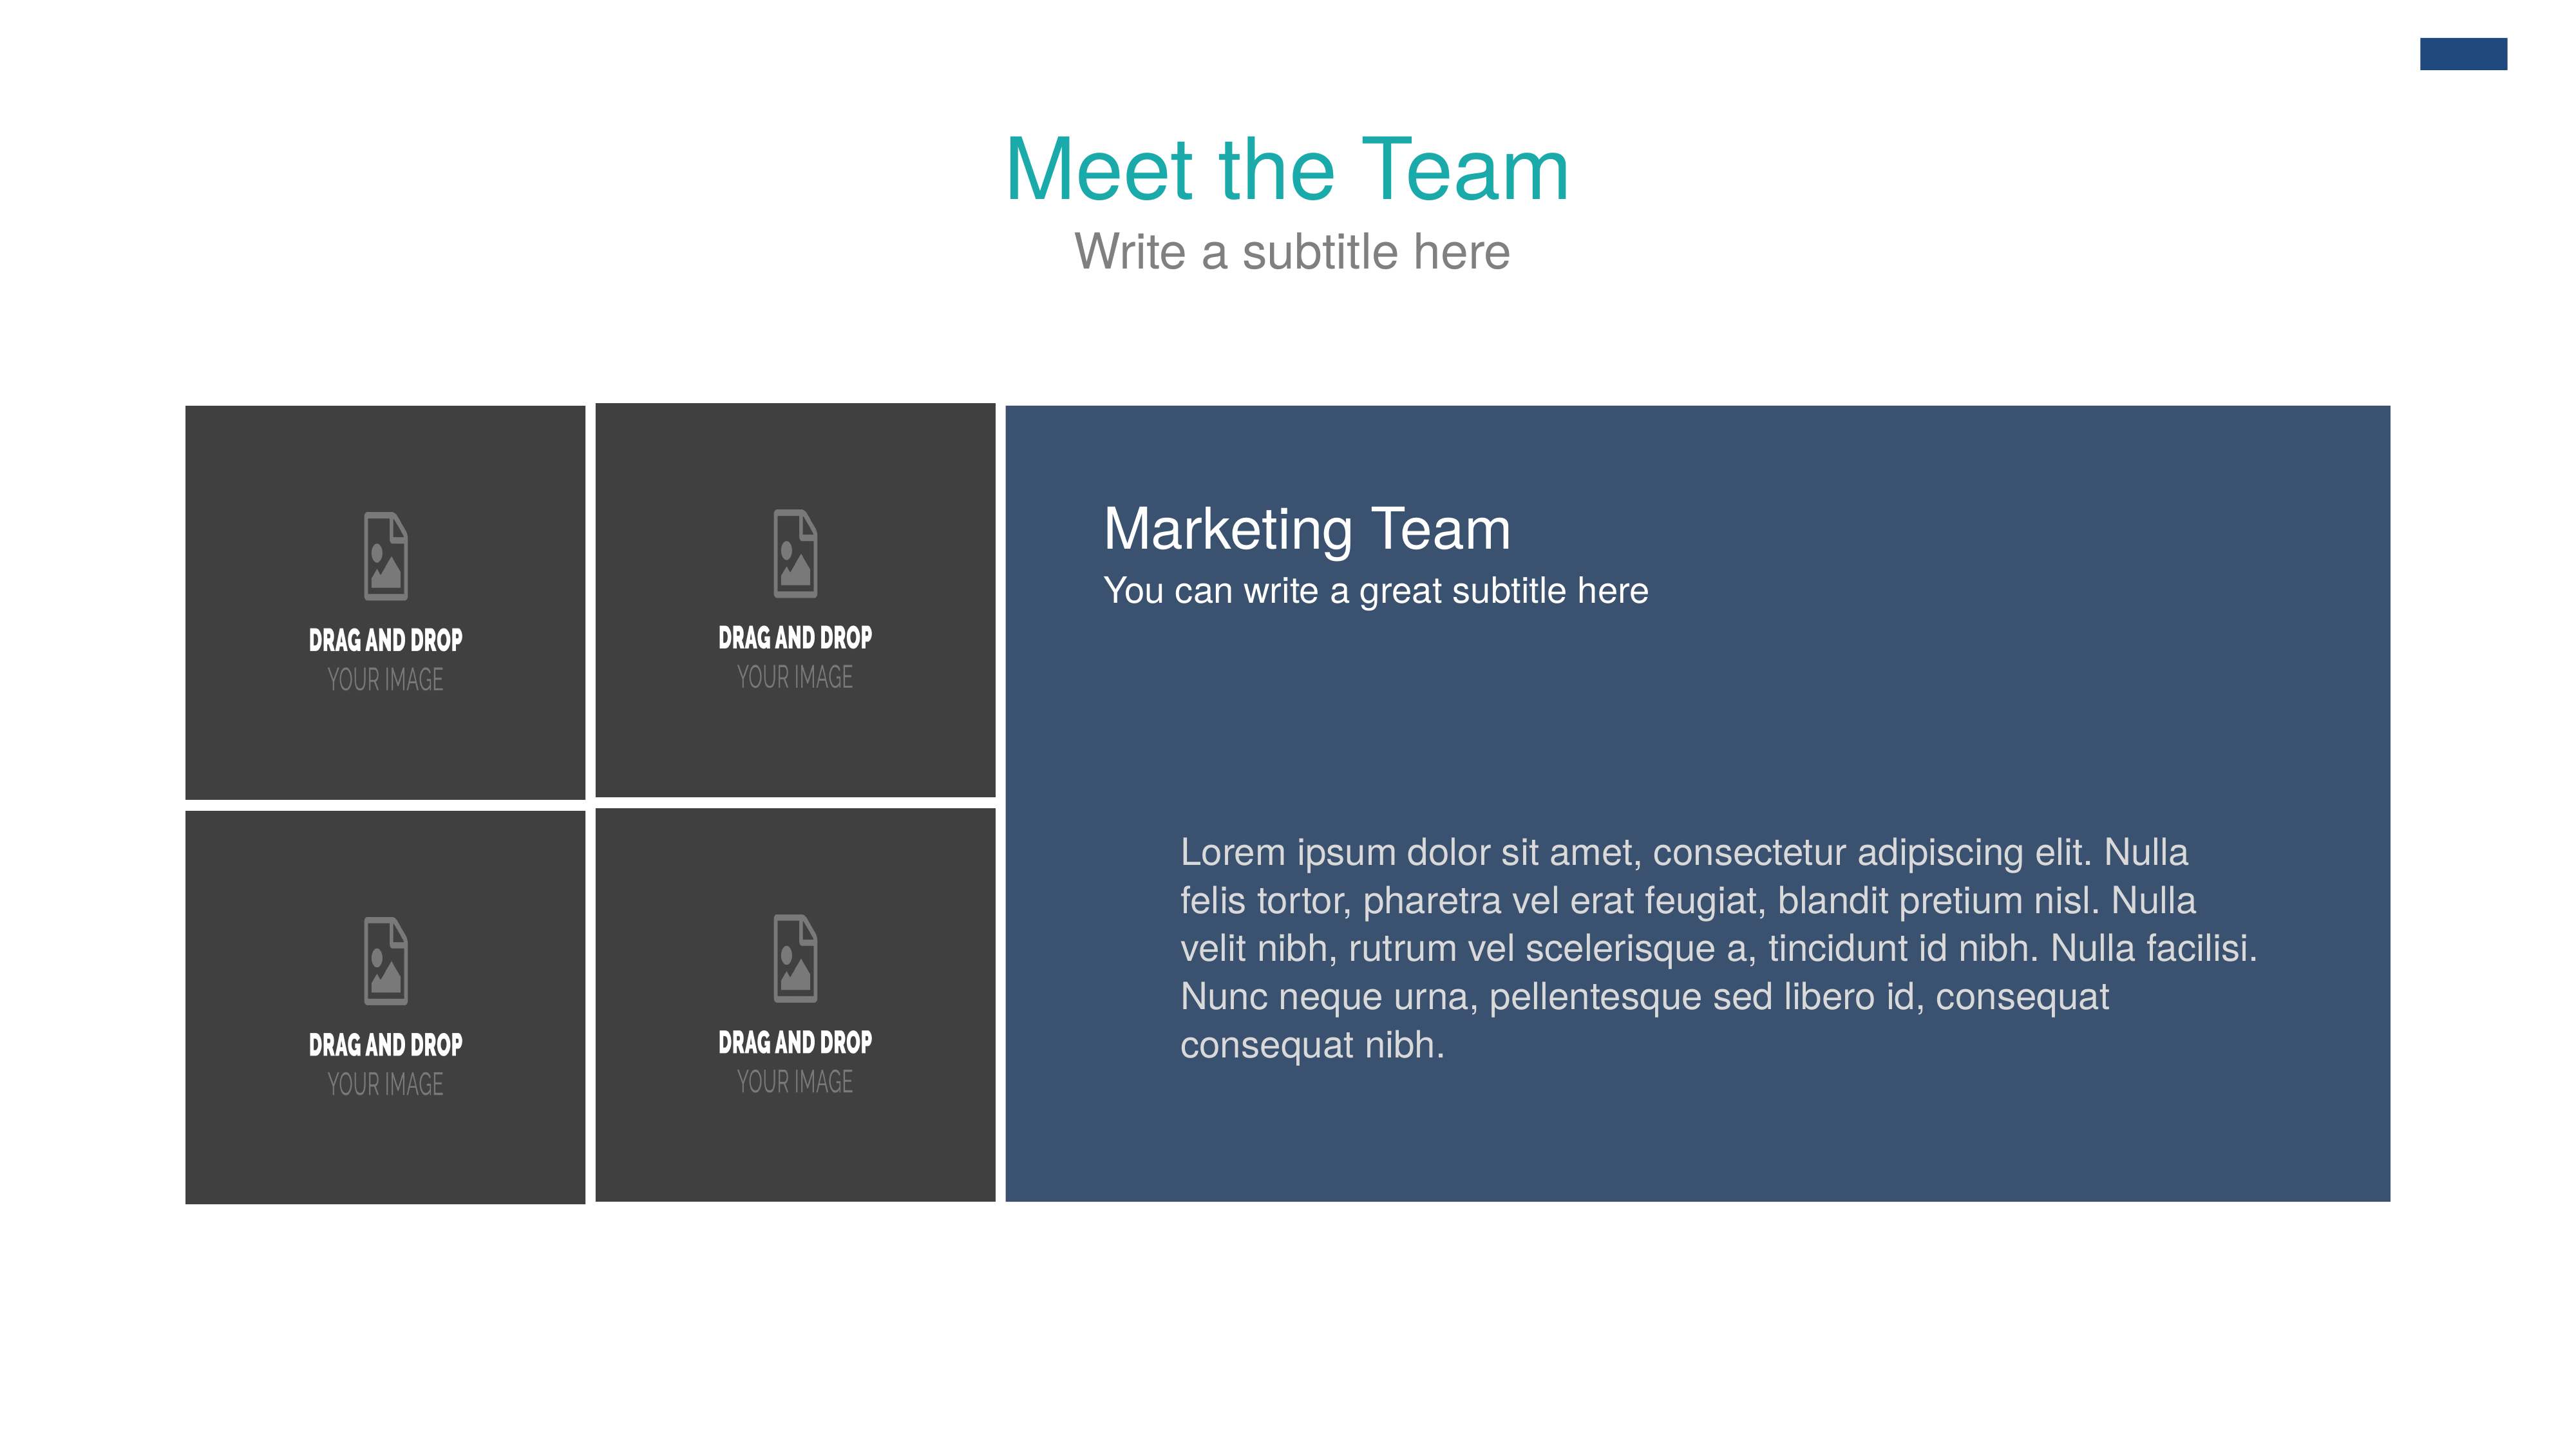

6
Meet the Team
Write a subtitle here

Marketing Team
You can write a great subtitle here

Lorem ipsum dolor sit amet, consectetur adipiscing elit. Nulla felis tortor, pharetra vel erat feugiat, blandit pretium nisl. Nulla velit nibh, rutrum vel scelerisque a, tincidunt id nibh. Nulla facilisi. Nunc neque urna, pellentesque sed libero id, consequat consequat nibh.